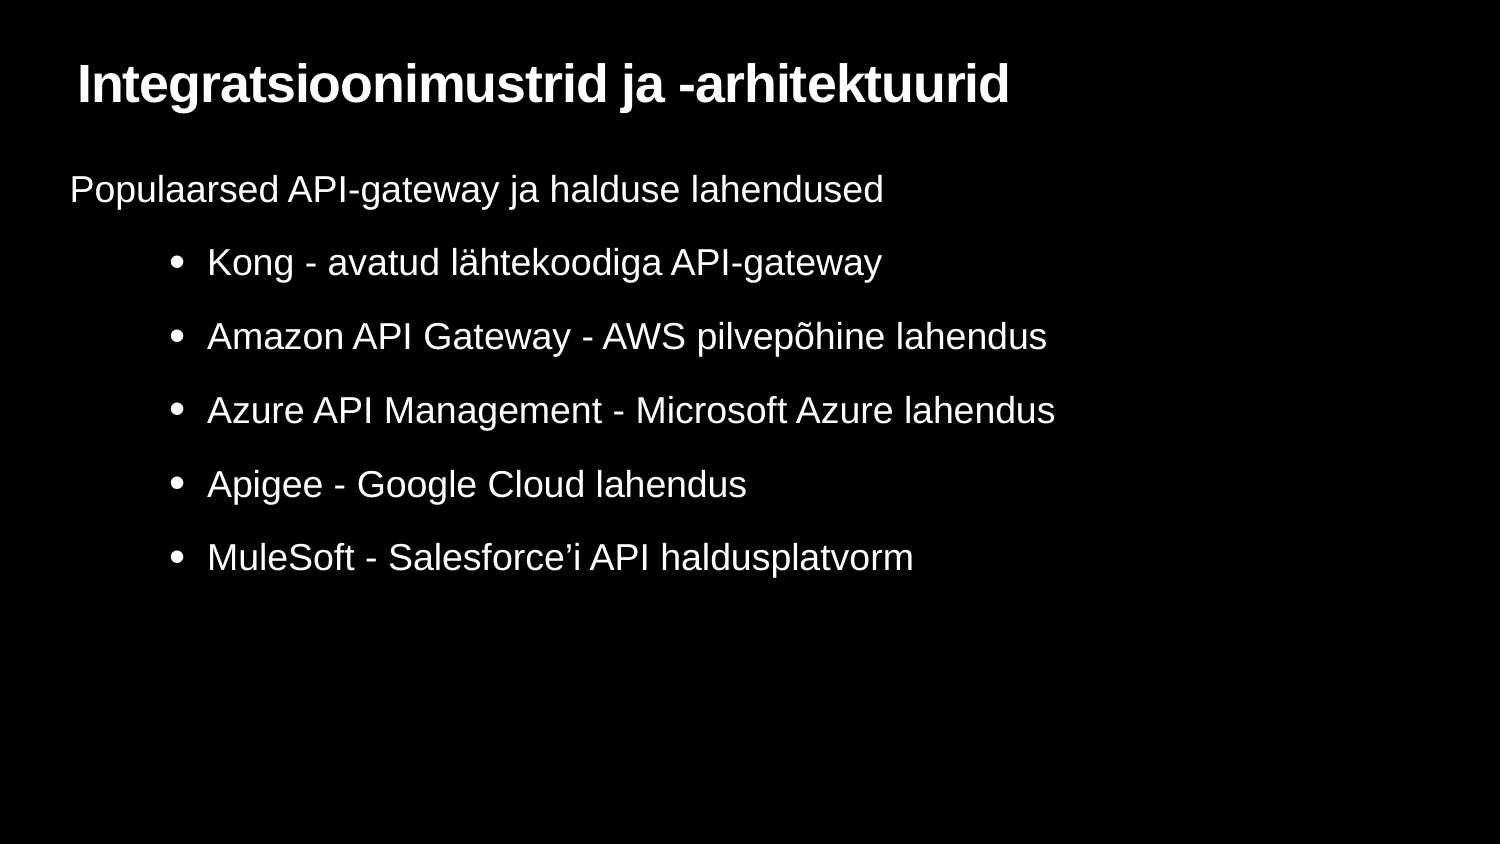

# Integratsioonimustrid ja -arhitektuurid
Populaarsed API-gateway ja halduse lahendused
Kong - avatud lähtekoodiga API-gateway
Amazon API Gateway - AWS pilvepõhine lahendus
Azure API Management - Microsoft Azure lahendus
Apigee - Google Cloud lahendus
MuleSoft - Salesforce’i API haldusplatvorm